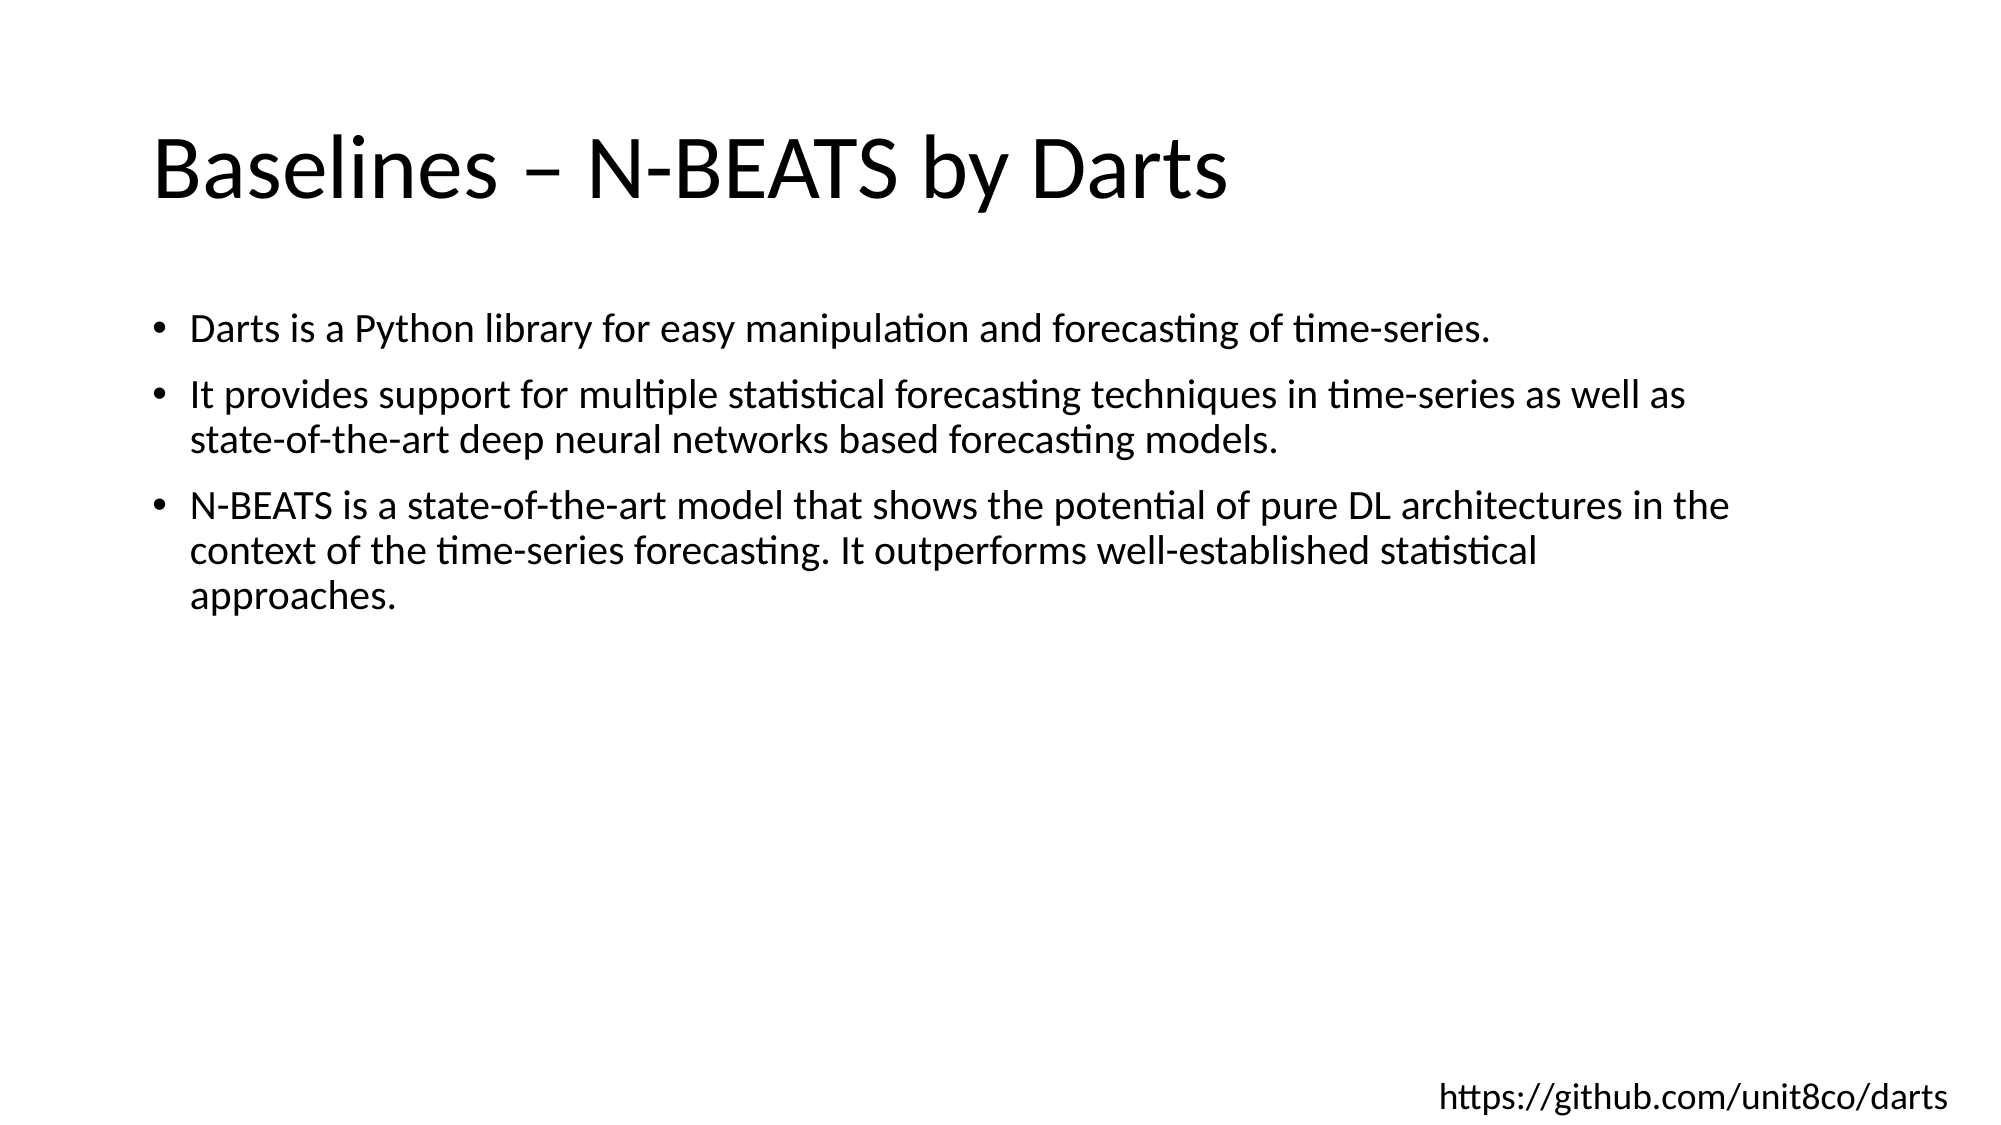

# Baselines – N-BEATS by Darts
Darts is a Python library for easy manipulation and forecasting of time-series.
It provides support for multiple statistical forecasting techniques in time-series as well as state-of-the-art deep neural networks based forecasting models.
N-BEATS is a state-of-the-art model that shows the potential of pure DL architectures in the context of the time-series forecasting. It outperforms well-established statistical approaches.
https://github.com/unit8co/darts